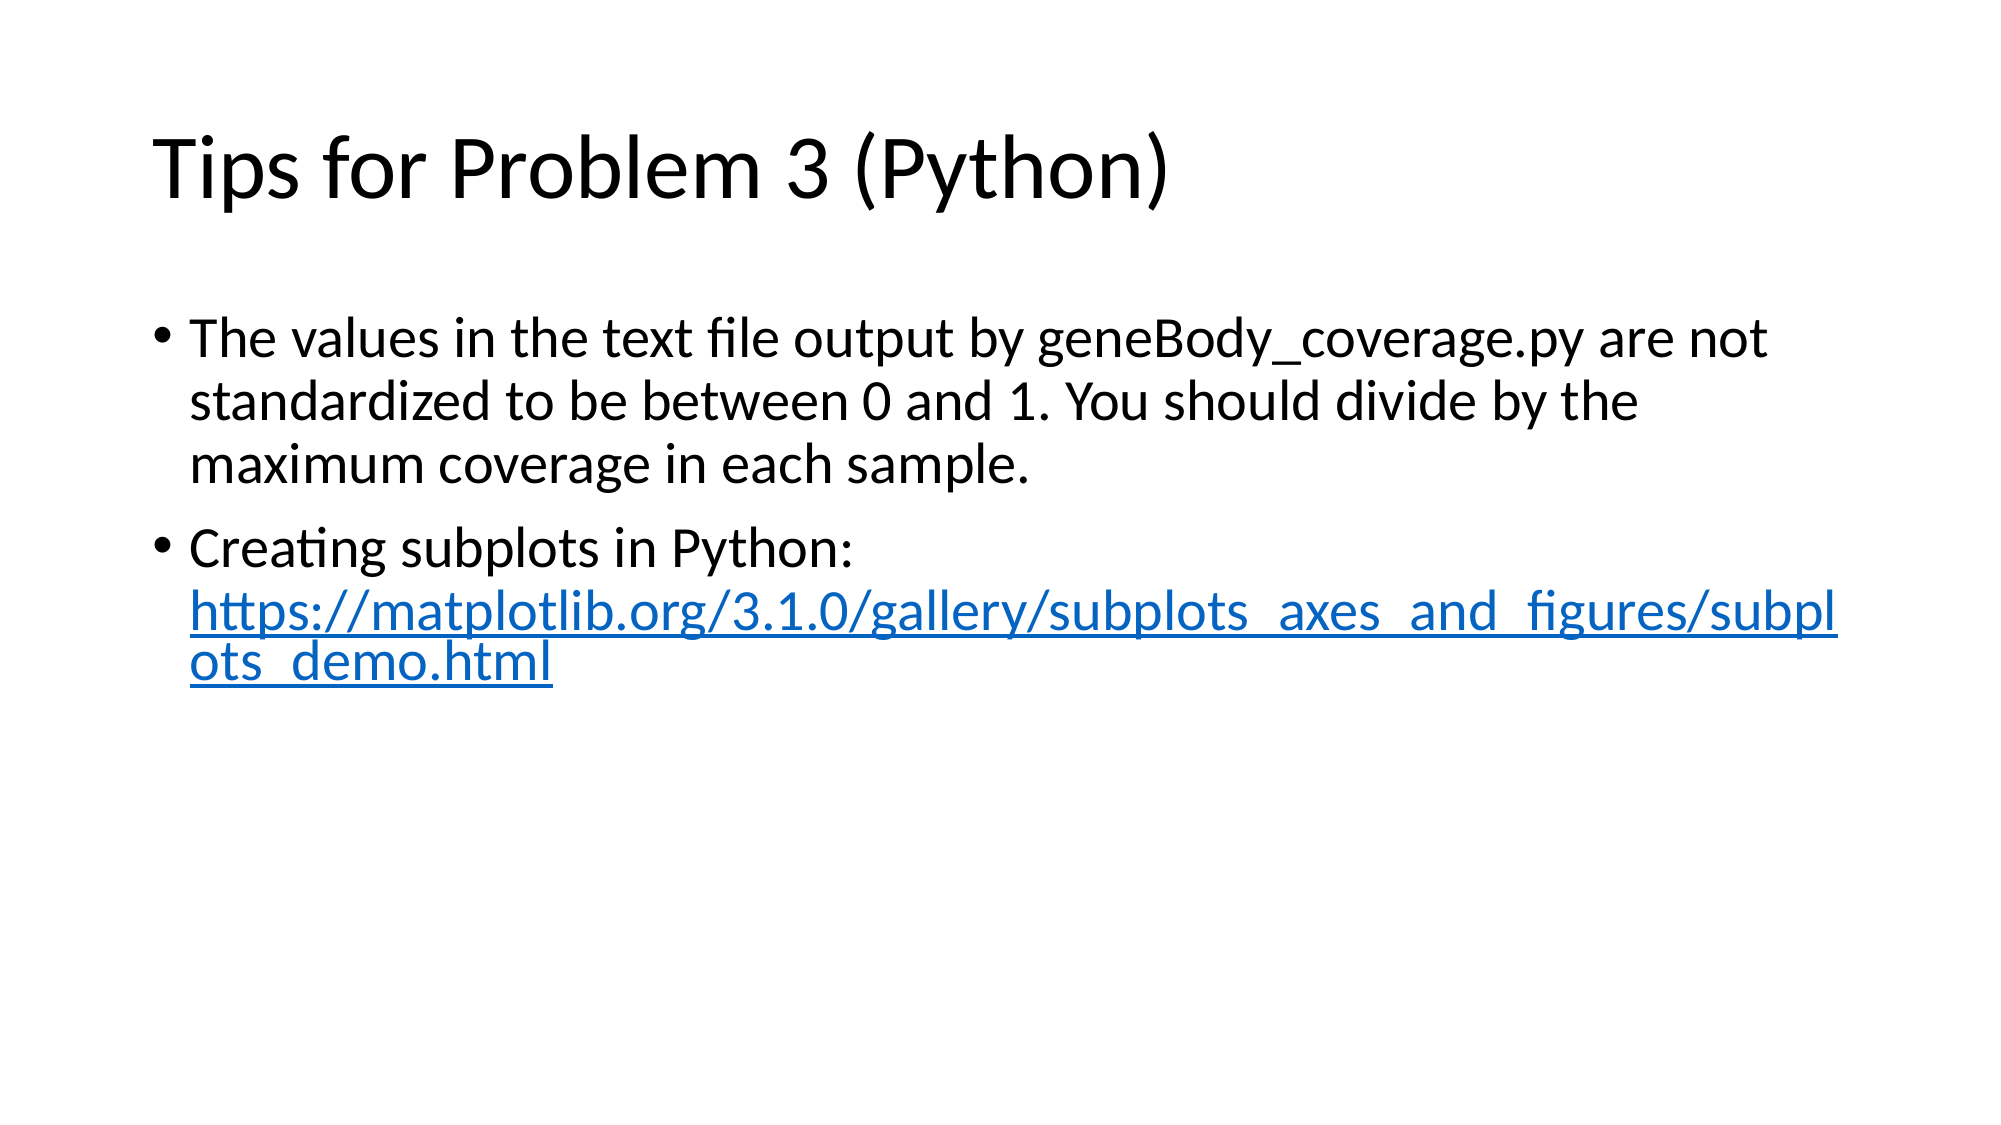

# Tips for Problem 3 (Python)
The values in the text file output by geneBody_coverage.py are not standardized to be between 0 and 1. You should divide by the maximum coverage in each sample.
Creating subplots in Python: https://matplotlib.org/3.1.0/gallery/subplots_axes_and_figures/subplots_demo.html